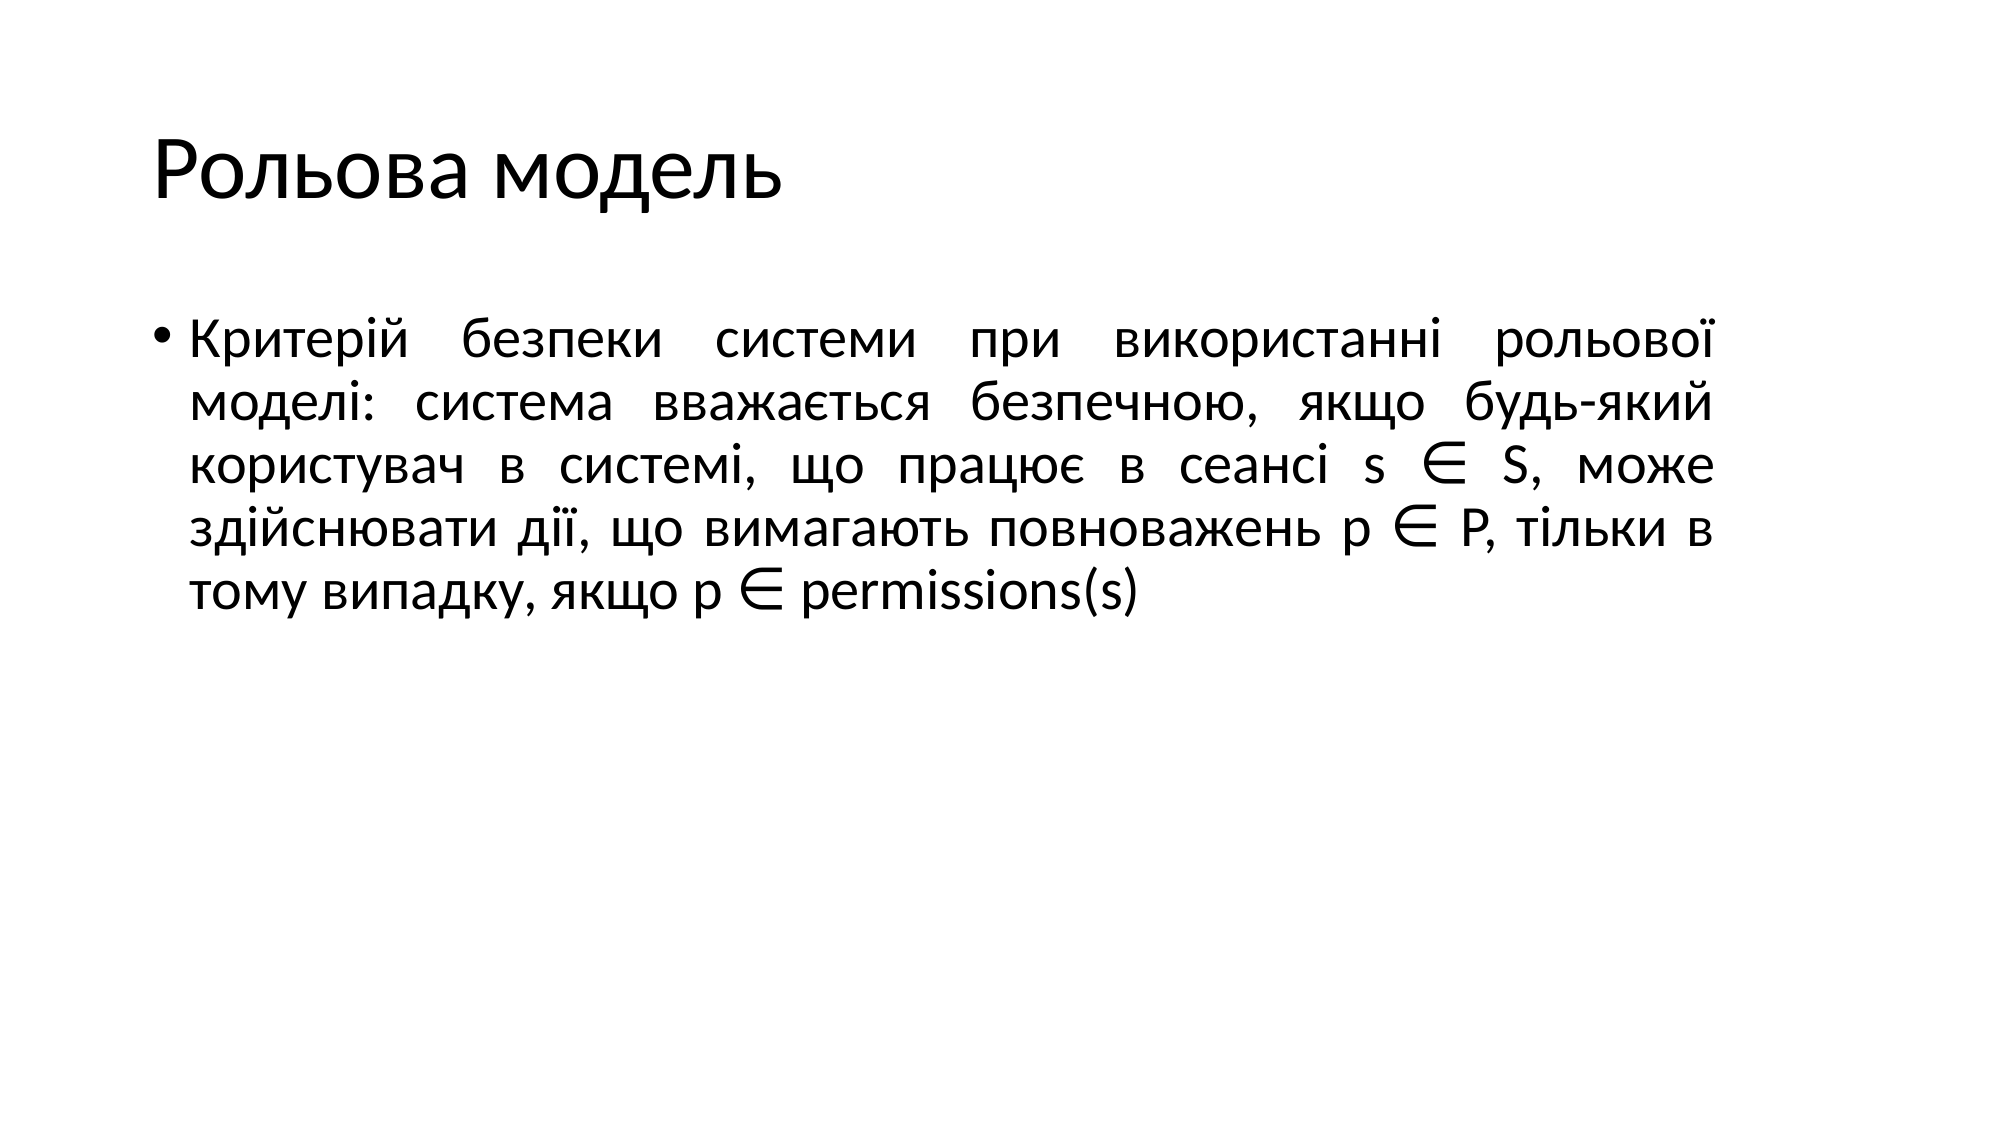

# Рольова модель
Критерій безпеки системи при використанні рольової моделі: система вважається безпечною, якщо будь-який користувач в системі, що працює в сеансі s ∈ S, може здійснювати дії, що вимагають повноважень p ∈ P, тільки в тому випадку, якщо p ∈ permissions(s)